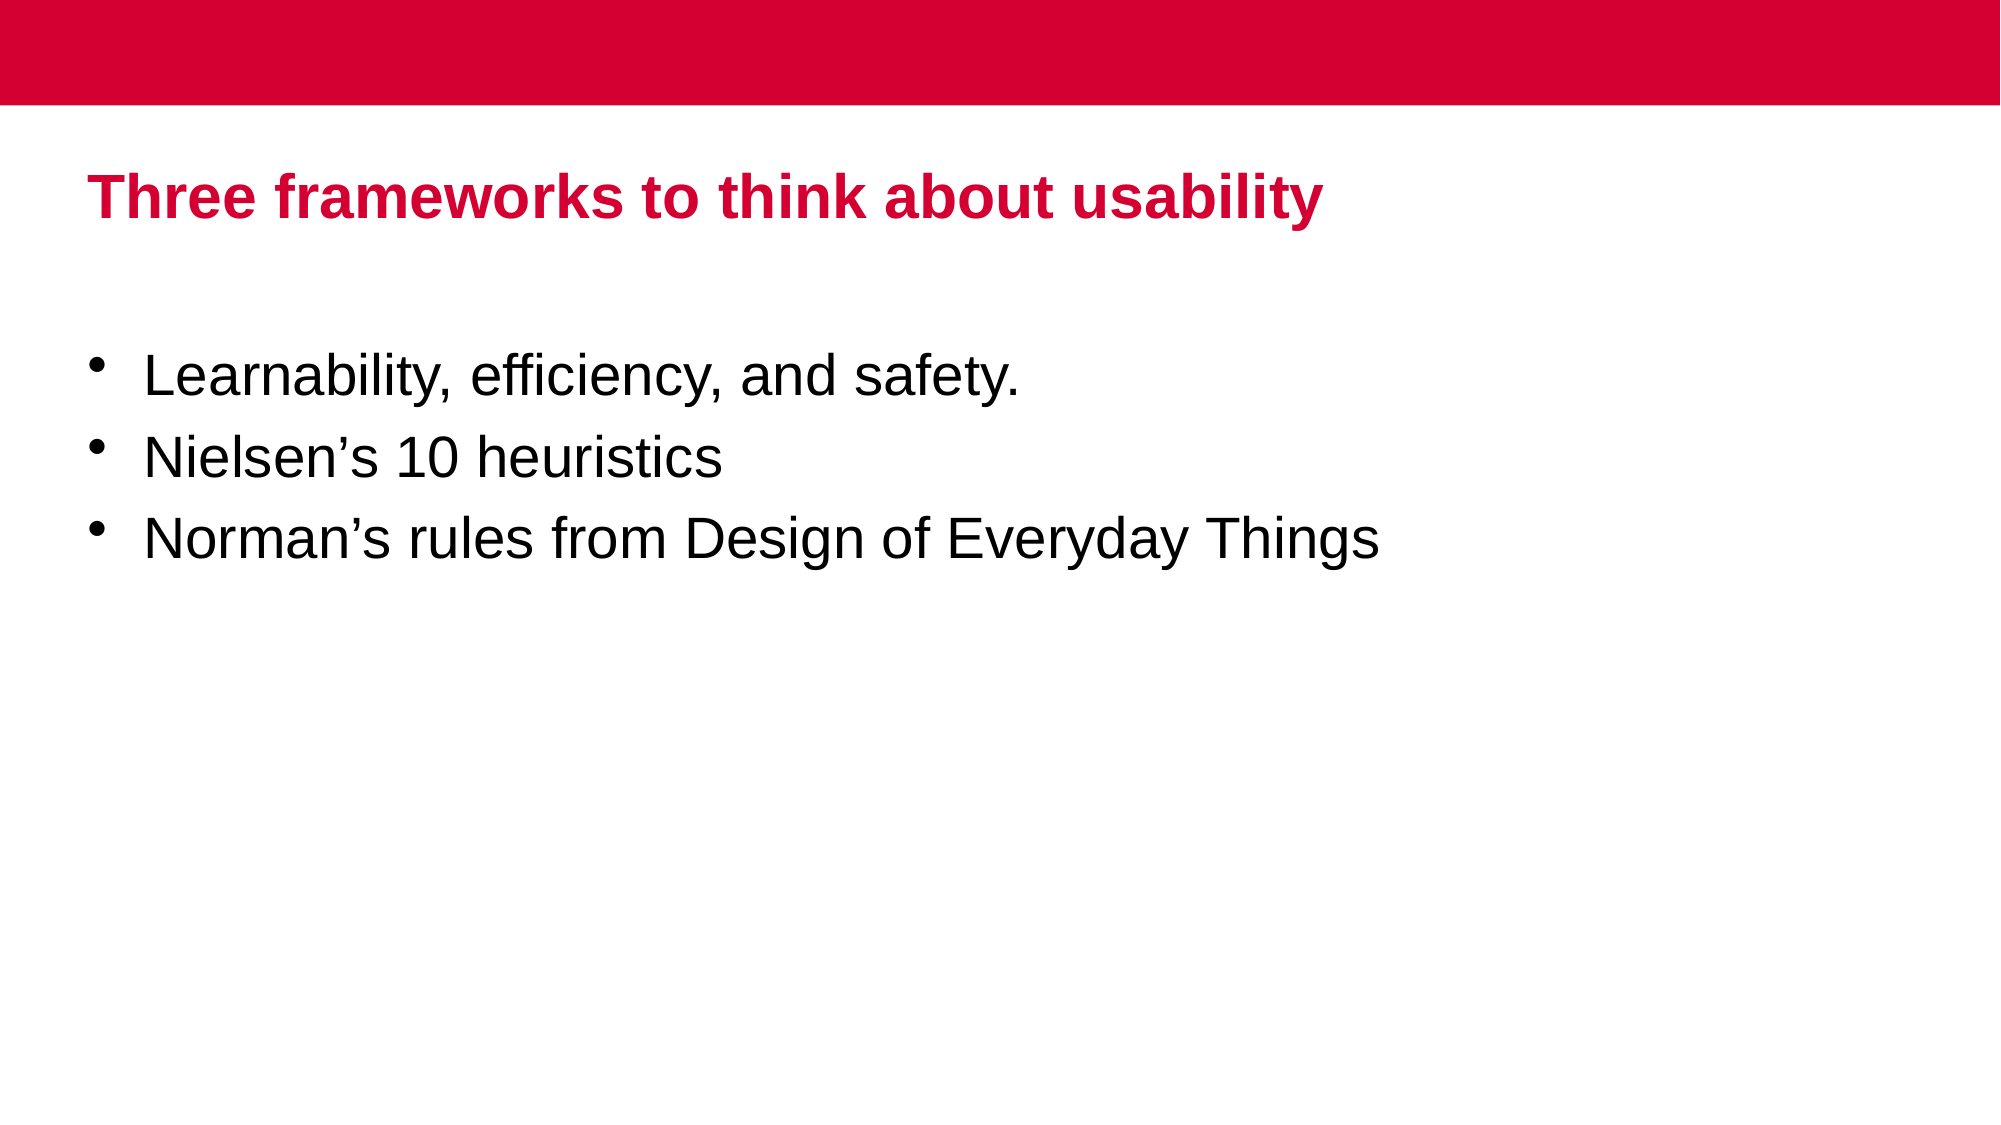

# Three frameworks to think about usability
Learnability, efficiency, and safety.
Nielsen’s 10 heuristics
Norman’s rules from Design of Everyday Things